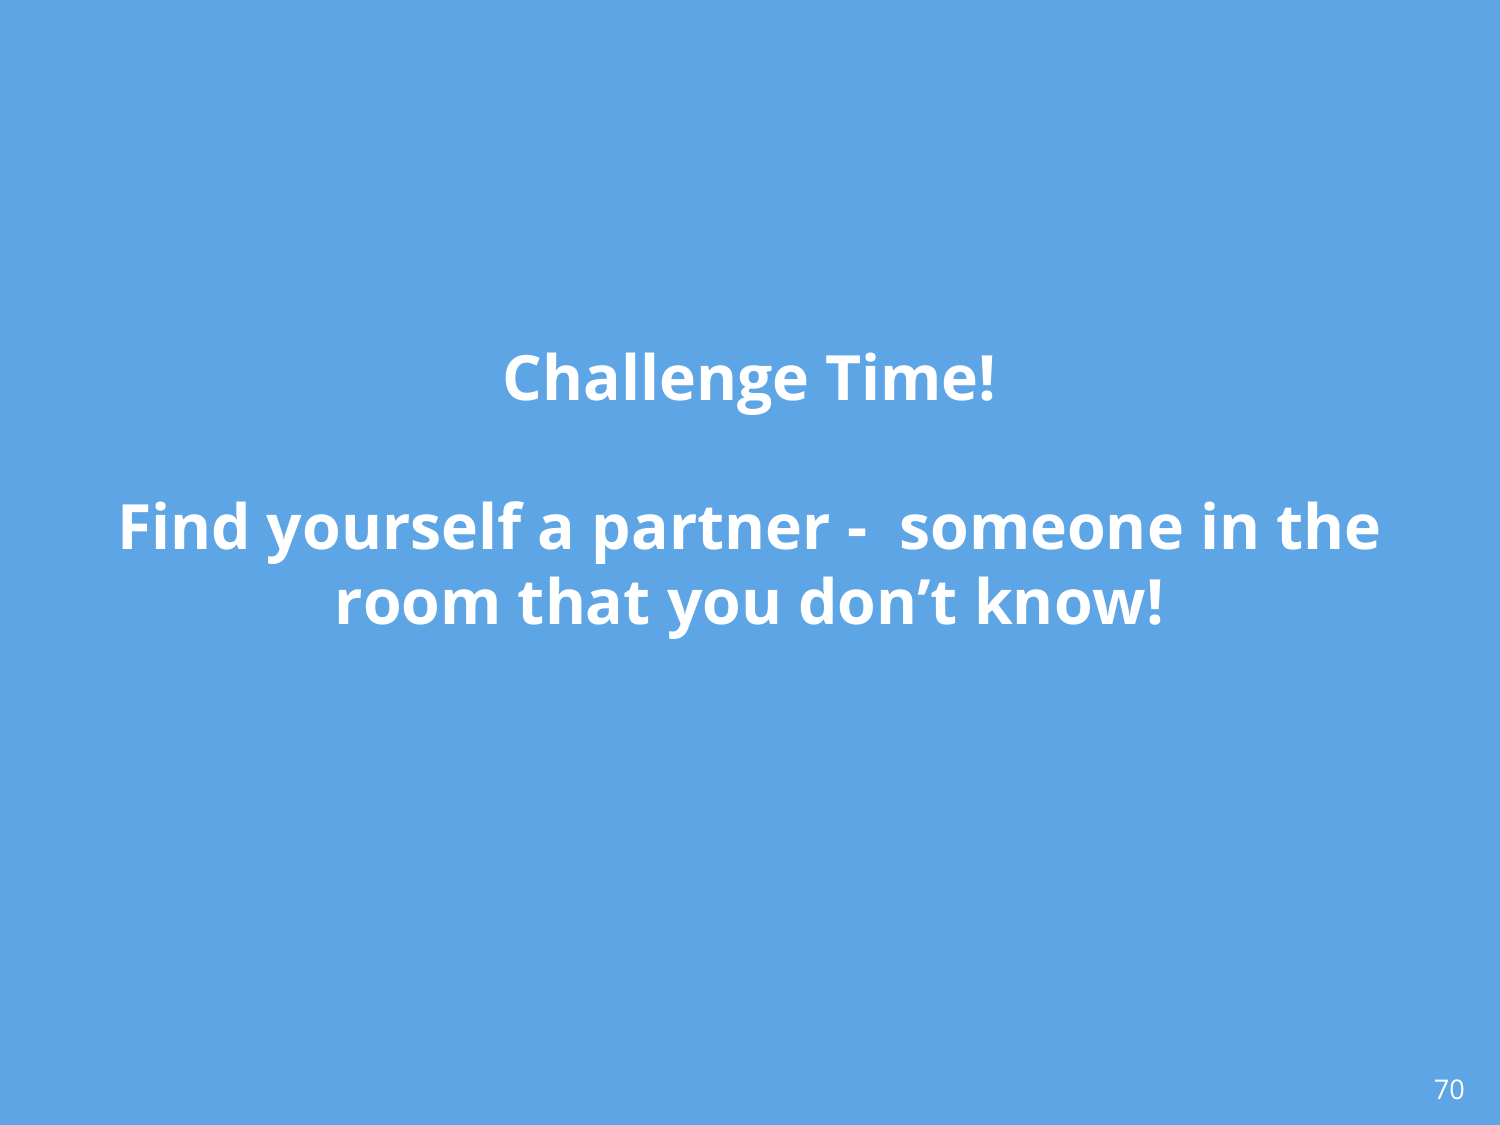

# Challenge Time!

Find yourself a partner -  someone in the room that you don’t know!

70